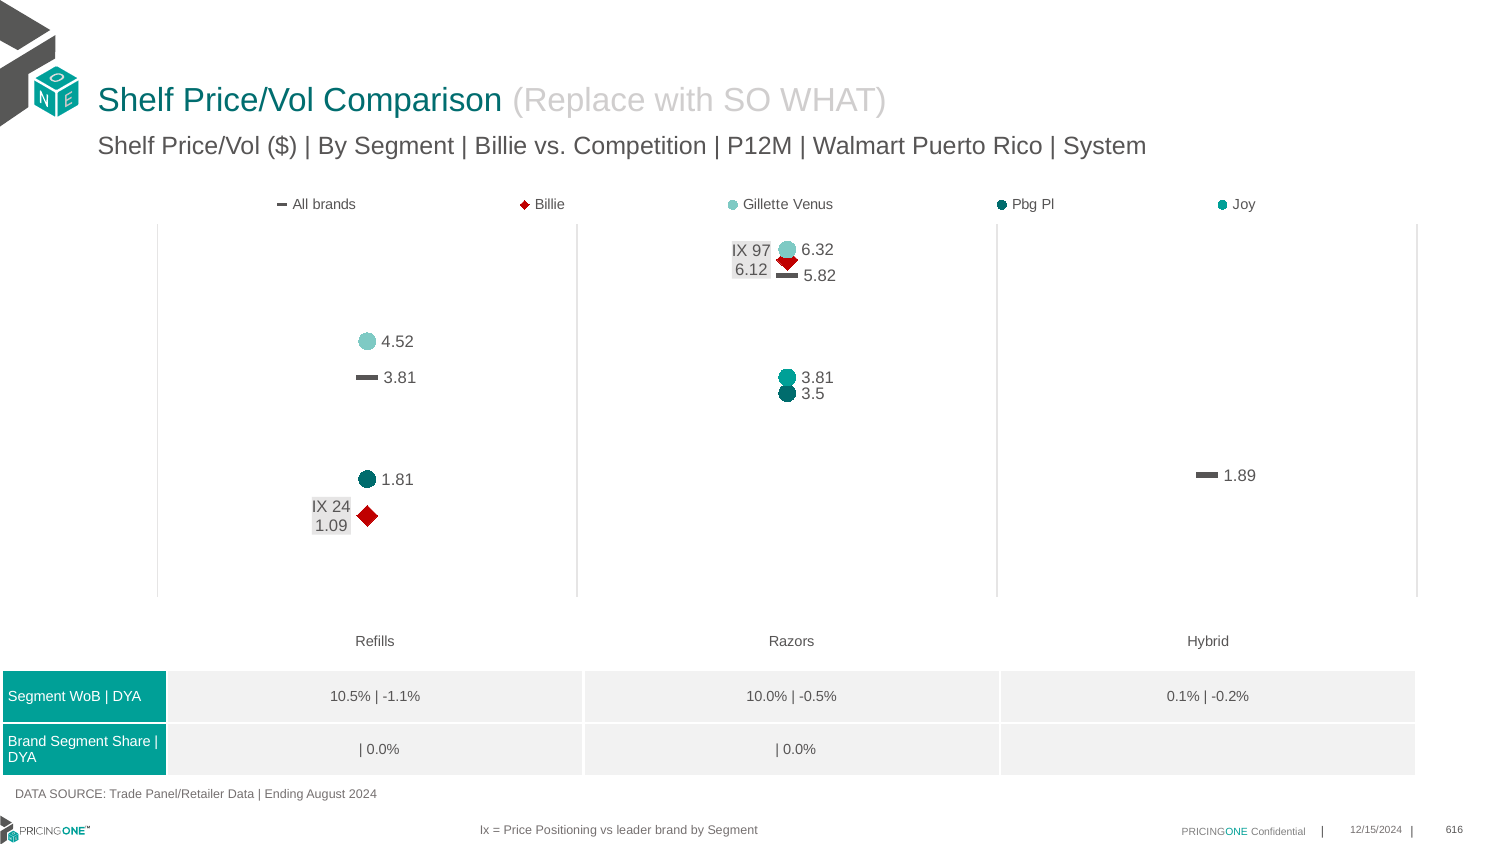

# Shelf Price/Vol Comparison (Replace with SO WHAT)
Shelf Price/Vol ($) | By Segment | Billie vs. Competition | P12M | Walmart Puerto Rico | System

### Chart

| Category | All brands | Billie | Gillette Venus | Pbg Pl | Joy |
|---|---|---|---|---|---|
| IX 24 | 3.81 | 1.09 | 4.52 | 1.81 | None |
| IX 97 | 5.82 | 6.12 | 6.32 | 3.5 | 3.81 |
| None | 1.89 | None | None | None | None |
|  | Refills | Razors | Hybrid |
| --- | --- | --- | --- |
| Segment WoB | DYA | 10.5% | -1.1% | 10.0% | -0.5% | 0.1% | -0.2% |
| Brand Segment Share | DYA | | 0.0% | | 0.0% |  |
DATA SOURCE: Trade Panel/Retailer Data | Ending August 2024
Ix = Price Positioning vs leader brand by Segment
12/15/2024
616